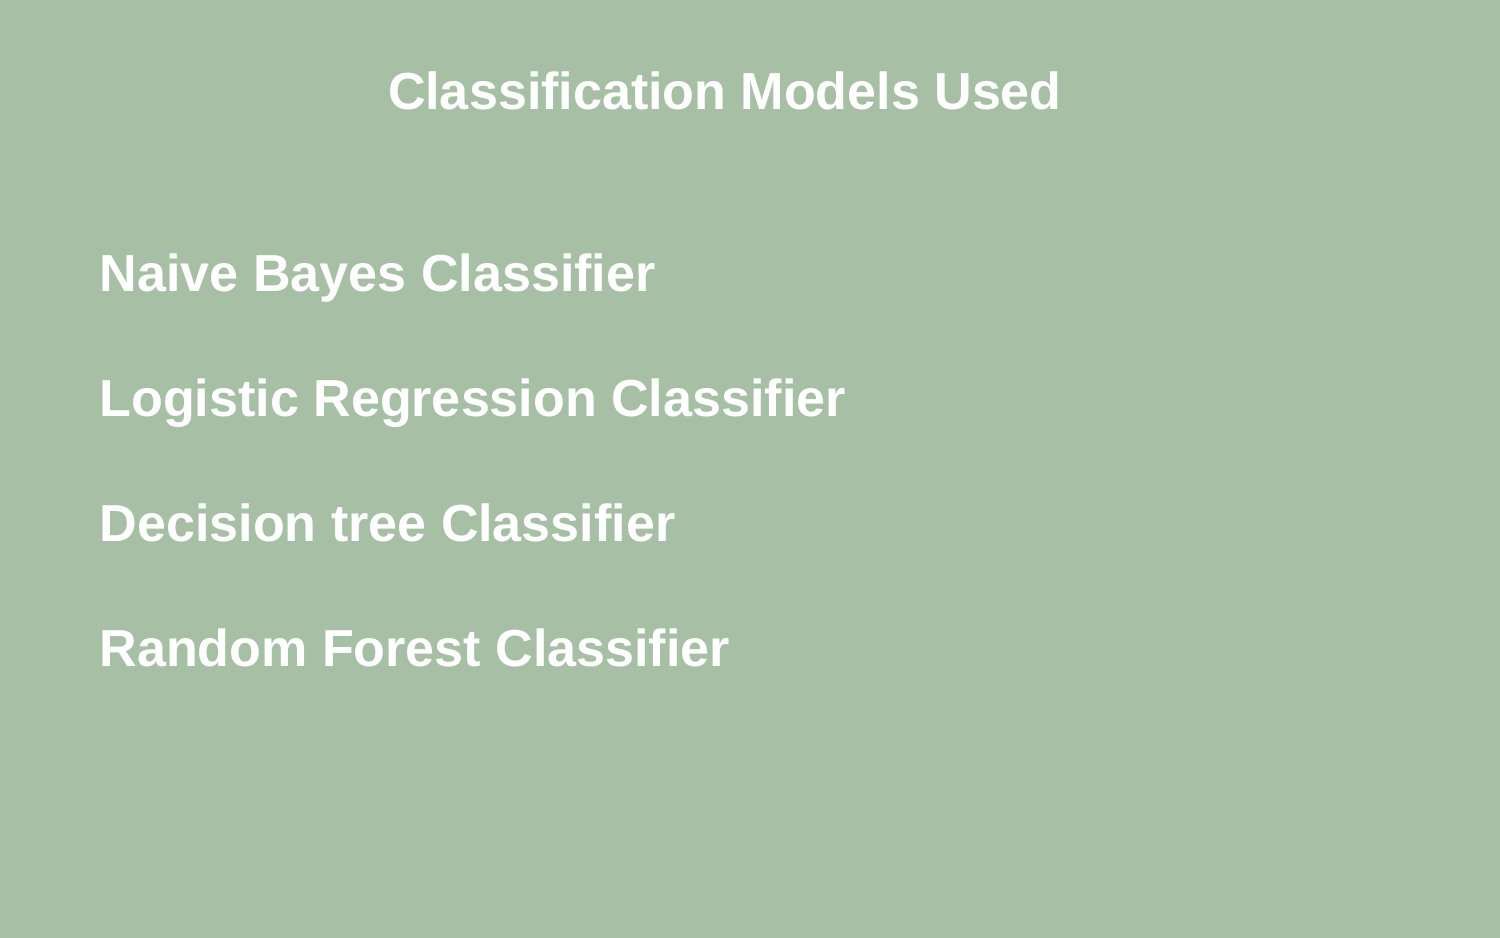

# Classification Models Used

Naive Bayes Classifier

Logistic Regression Classifier

Decision tree Classifier

Random Forest Classifier